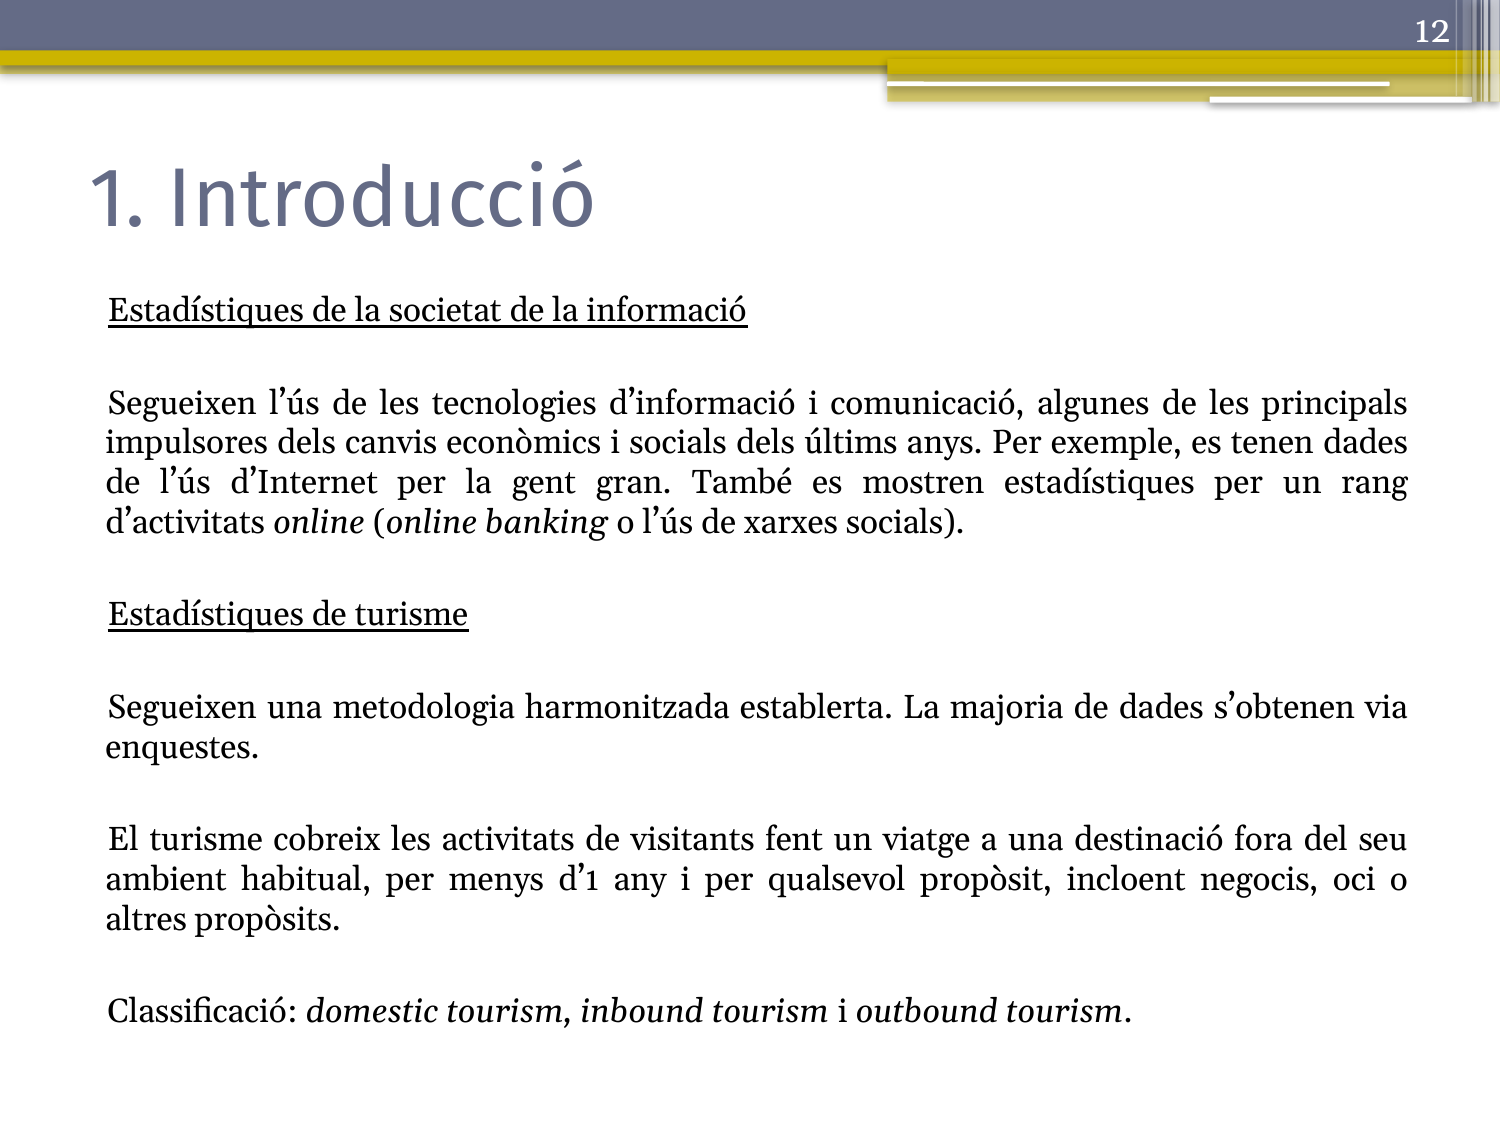

12
# 1. Introducció
Estadístiques de la societat de la informació

Segueixen l’ús de les tecnologies d’informació i comunicació, algunes de les principals impulsores dels canvis econòmics i socials dels últims anys. Per exemple, es tenen dades de l’ús d’Internet per la gent gran. També es mostren estadístiques per un rang d’activitats online (online banking o l’ús de xarxes socials).

Estadístiques de turisme

Segueixen una metodologia harmonitzada establerta. La majoria de dades s’obtenen via enquestes.

El turisme cobreix les activitats de visitants fent un viatge a una destinació fora del seu ambient habitual, per menys d’1 any i per qualsevol propòsit, incloent negocis, oci o altres propòsits.

Classificació: domestic tourism, inbound tourism i outbound tourism.